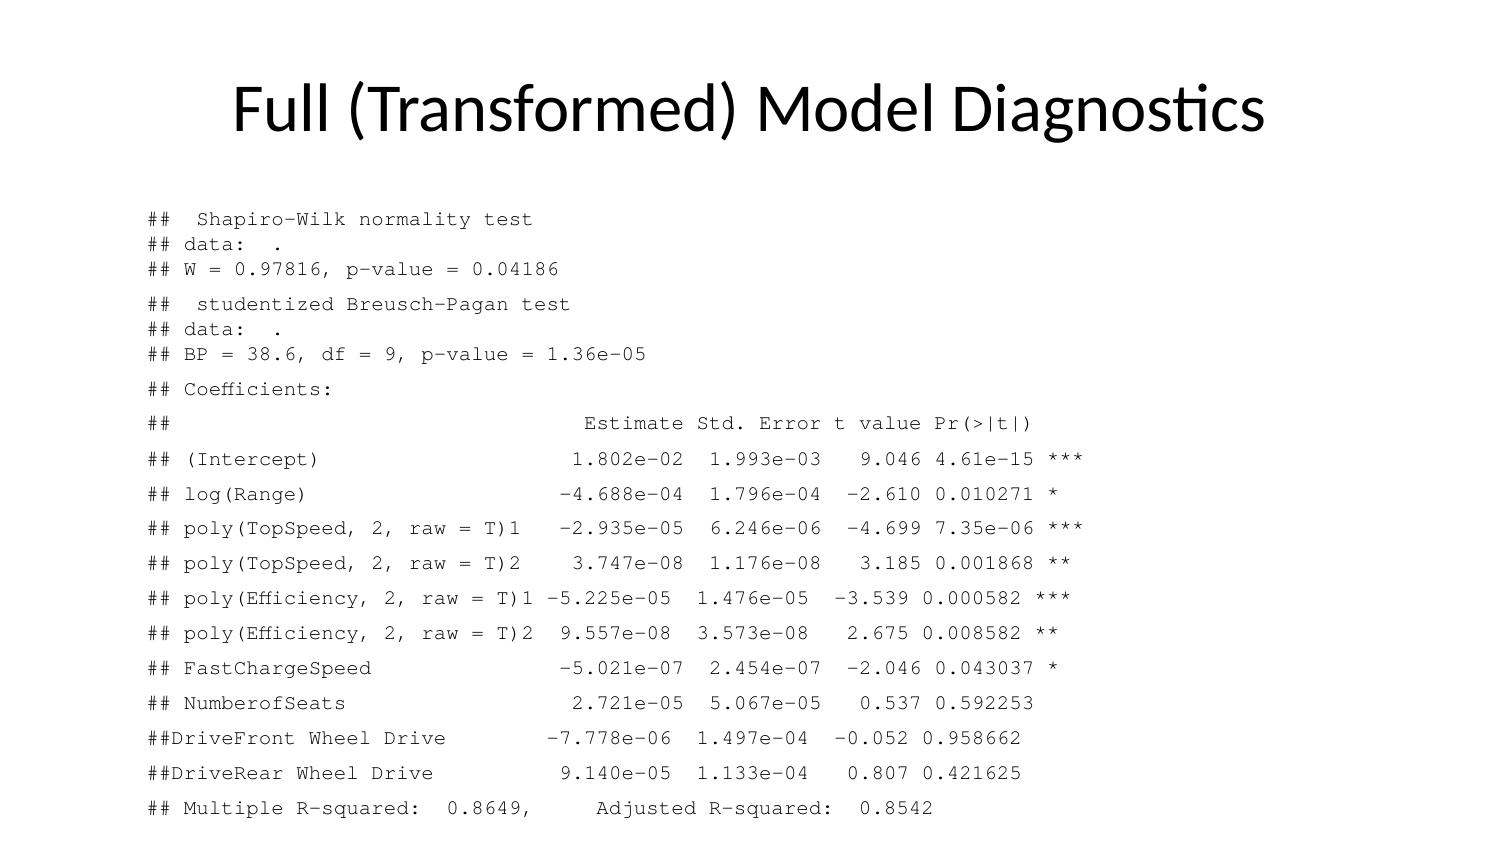

# Full (Transformed) Model Diagnostics
##  Shapiro-Wilk normality test ## data:  . ## W = 0.97816, p-value = 0.04186
##  studentized Breusch-Pagan test ## data:  . ## BP = 38.6, df = 9, p-value = 1.36e-05
## Coefficients:
##                                 Estimate Std. Error t value Pr(>|t|)
## (Intercept)                    1.802e-02  1.993e-03   9.046 4.61e-15 ***
## log(Range)                    -4.688e-04  1.796e-04  -2.610 0.010271 *
## poly(TopSpeed, 2, raw = T)1   -2.935e-05  6.246e-06  -4.699 7.35e-06 ***
## poly(TopSpeed, 2, raw = T)2    3.747e-08  1.176e-08   3.185 0.001868 **
## poly(Efficiency, 2, raw = T)1 -5.225e-05  1.476e-05  -3.539 0.000582 ***
## poly(Efficiency, 2, raw = T)2  9.557e-08  3.573e-08   2.675 0.008582 **
## FastChargeSpeed               -5.021e-07  2.454e-07  -2.046 0.043037 *
## NumberofSeats                  2.721e-05  5.067e-05   0.537 0.592253
##DriveFront Wheel Drive        -7.778e-06  1.497e-04  -0.052 0.958662
##DriveRear Wheel Drive          9.140e-05  1.133e-04   0.807 0.421625
## Multiple R-squared:  0.8649,	Adjusted R-squared:  0.8542